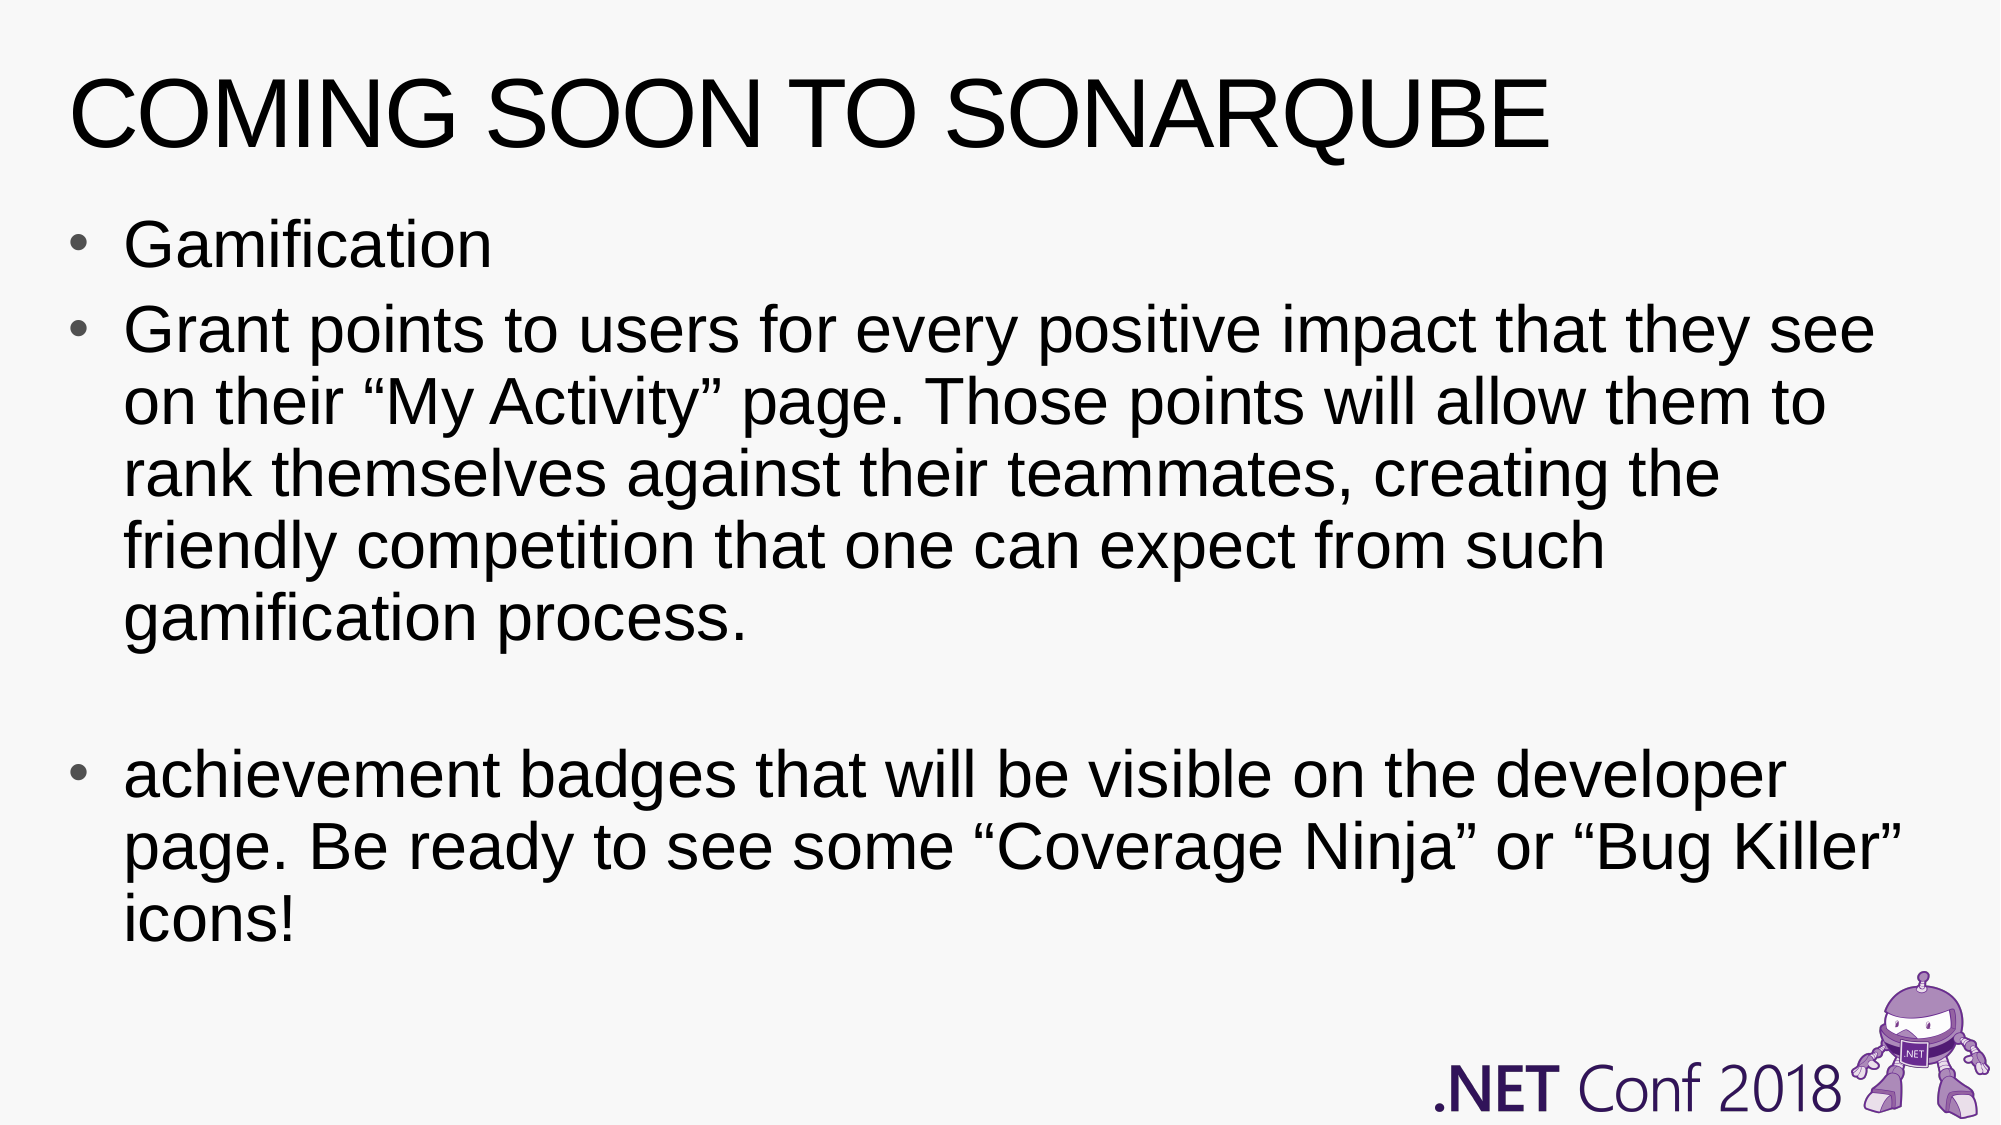

# COMING SOON TO SONARQUBE
Gamification
Grant points to users for every positive impact that they see on their “My Activity” page. Those points will allow them to rank themselves against their teammates, creating the friendly competition that one can expect from such gamification process.
achievement badges that will be visible on the developer page. Be ready to see some “Coverage Ninja” or “Bug Killer” icons!